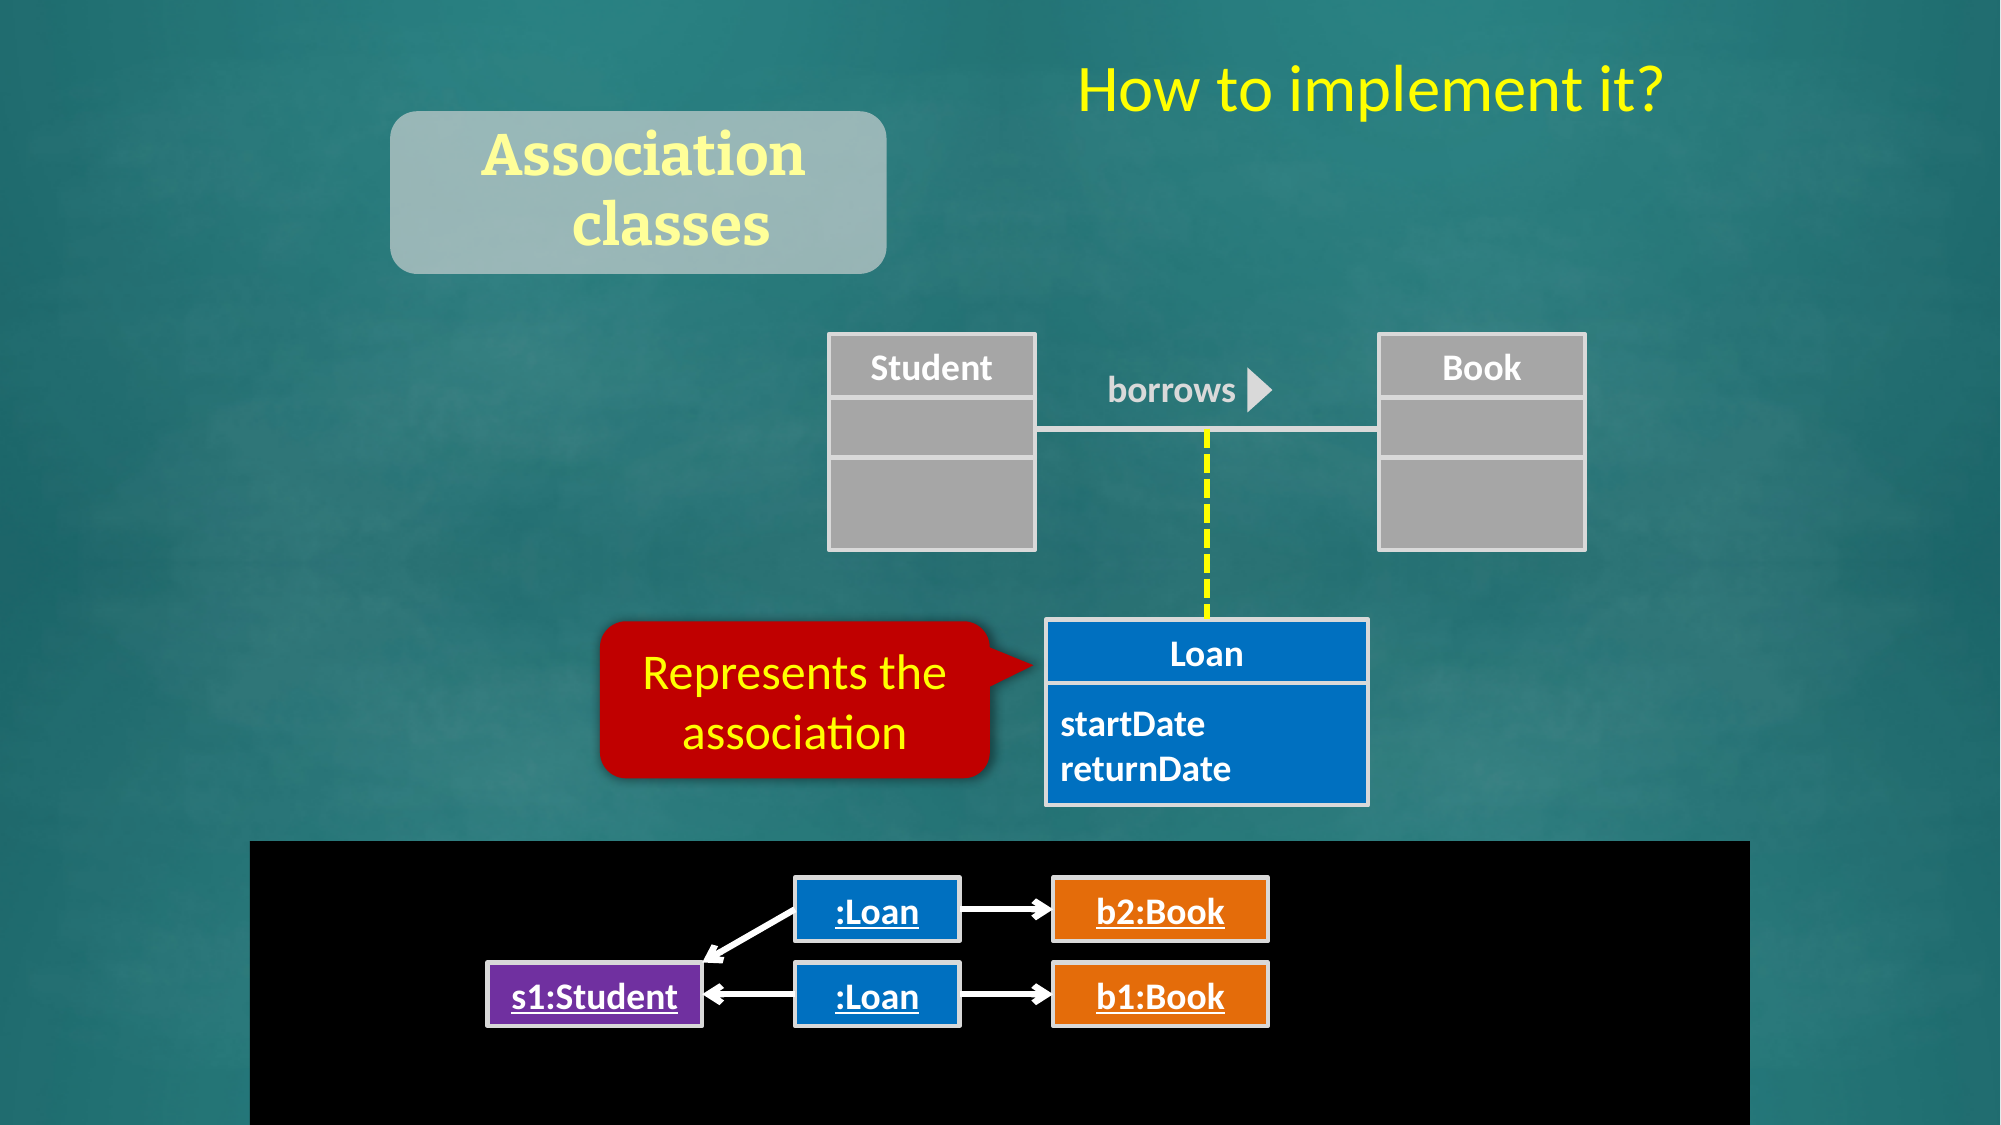

#
How to implement it?
Association classes

Student

Book

borrows

Loan
startDate
returnDate
Represents the association

:Loan
b2:Book
s1:Student
:Loan
b1:Book